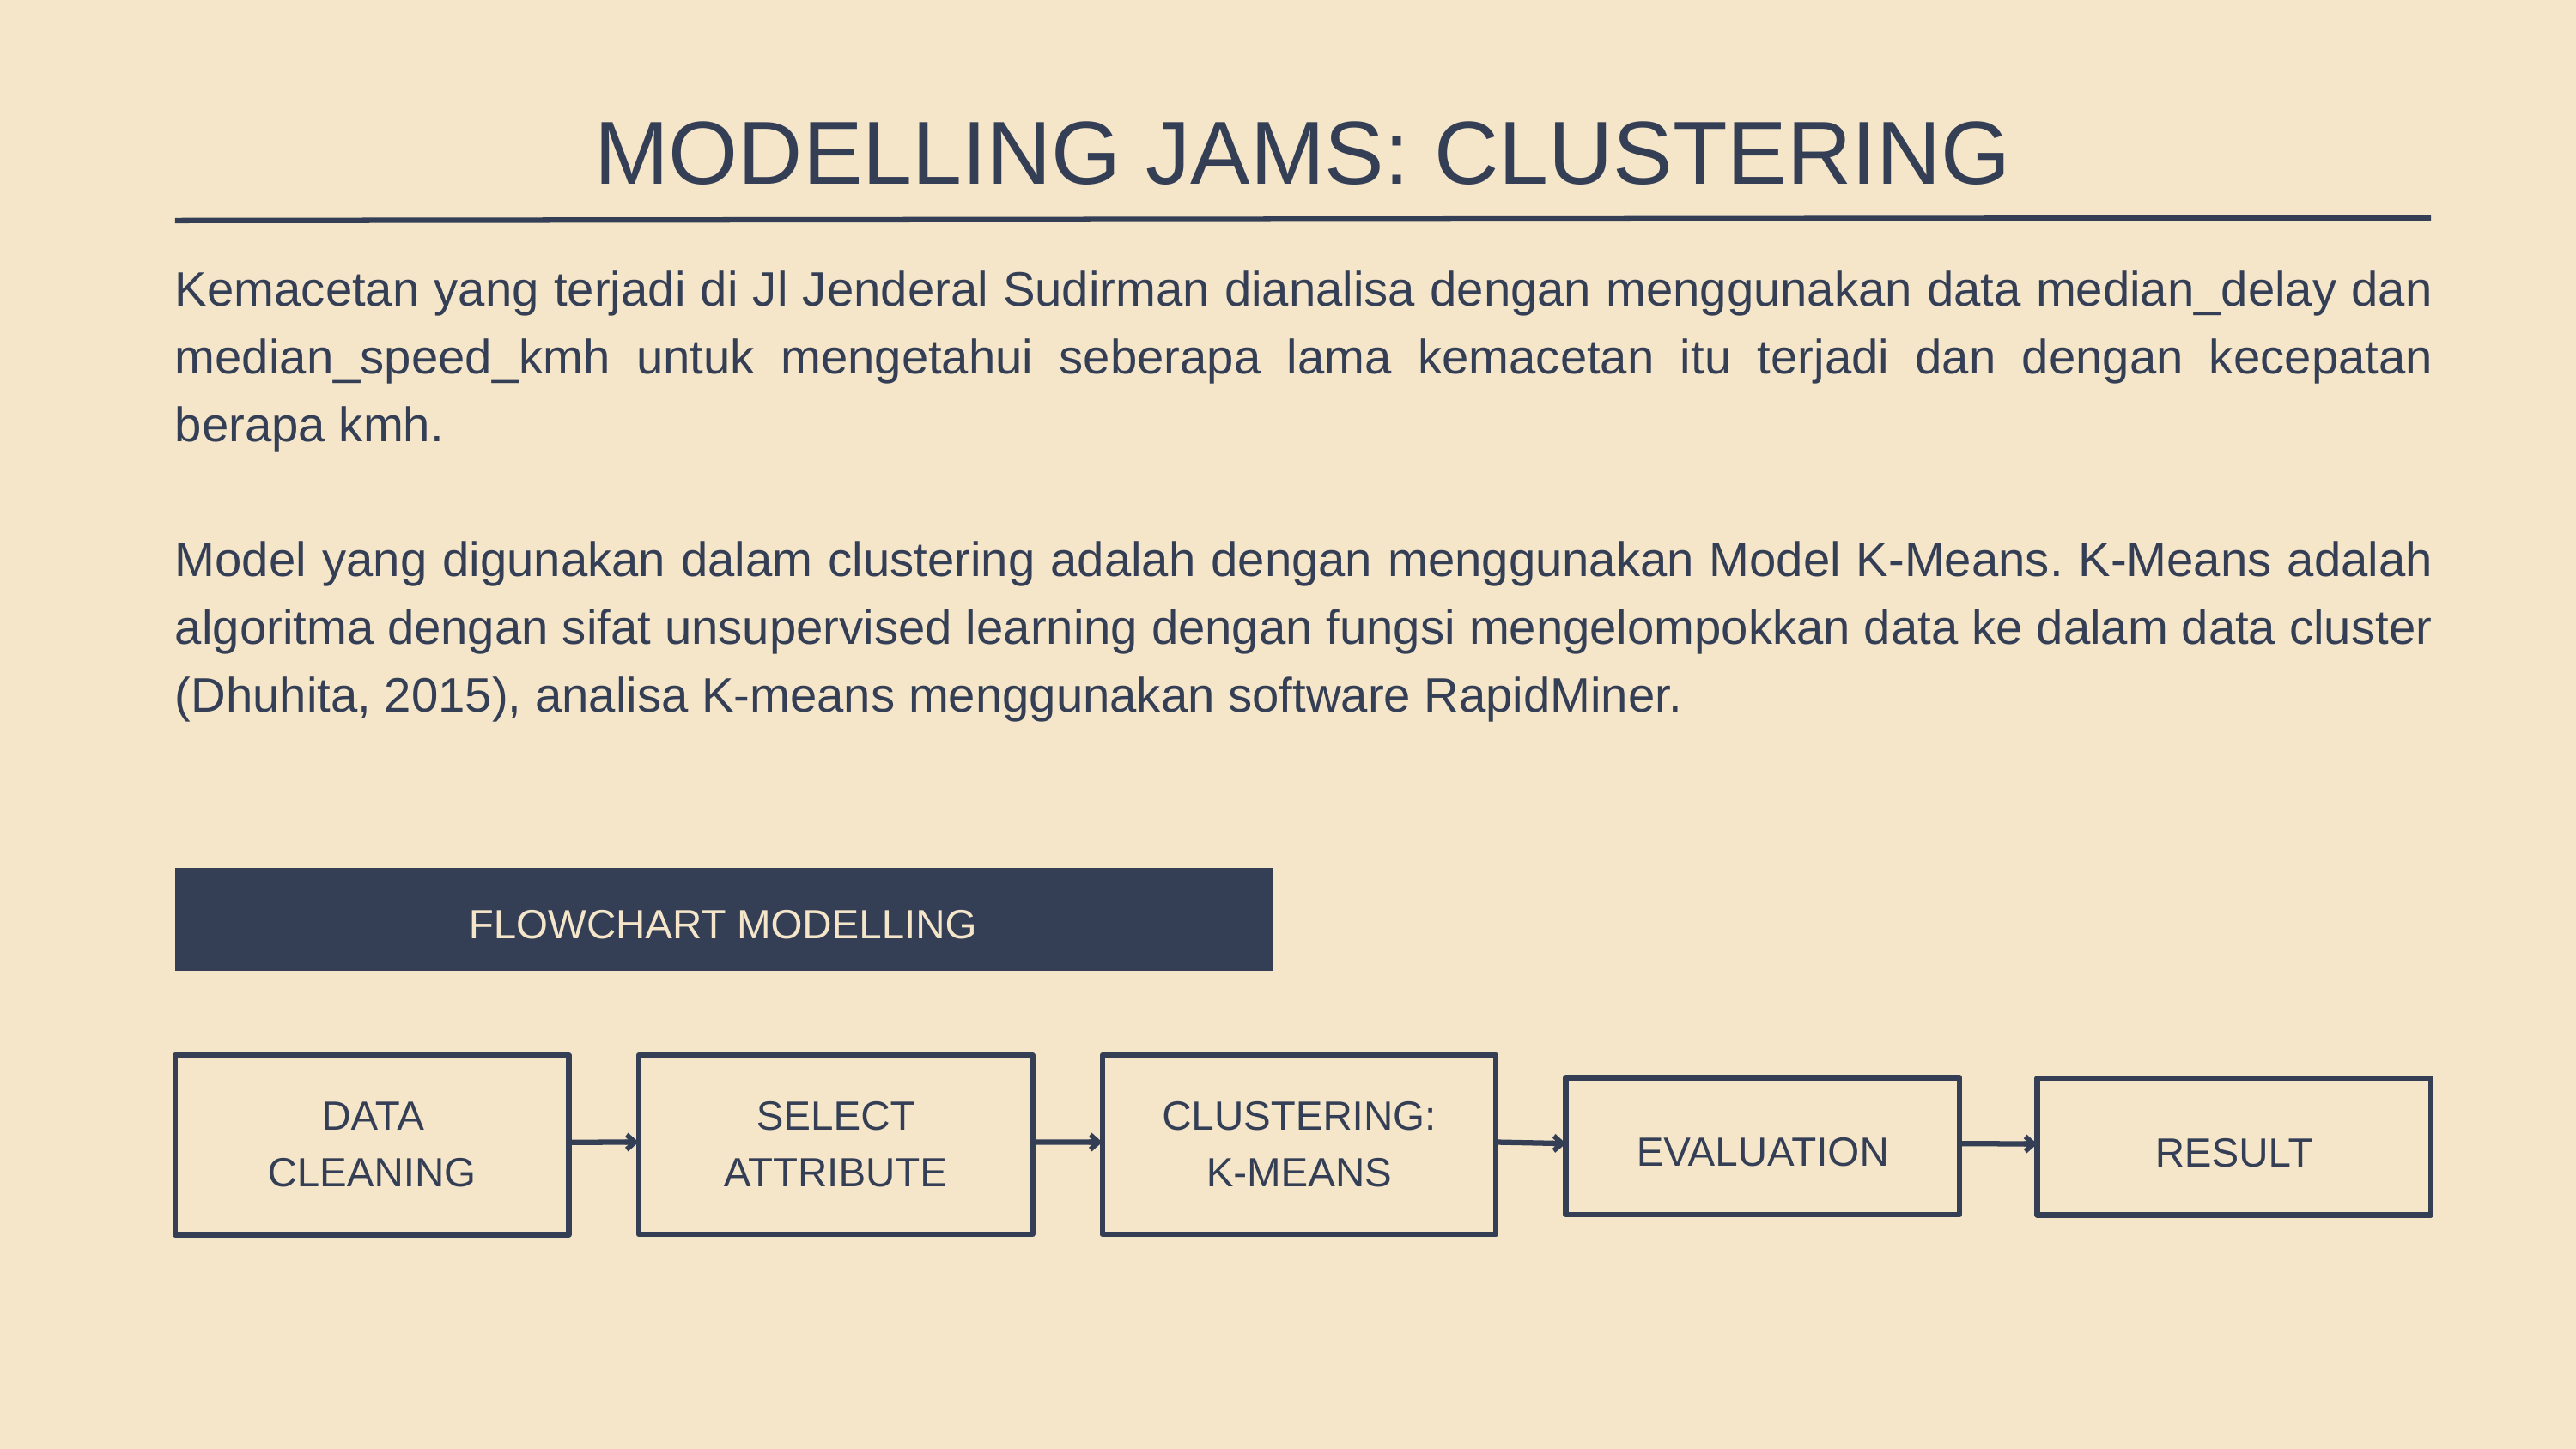

MODELLING JAMS: CLUSTERING

Kemacetan yang terjadi di Jl Jenderal Sudirman dianalisa dengan menggunakan data median_delay dan median_speed_kmh untuk mengetahui seberapa lama kemacetan itu terjadi dan dengan kecepatan berapa kmh.

Model yang digunakan dalam clustering adalah dengan menggunakan Model K-Means. K-Means adalah algoritma dengan sifat unsupervised learning dengan fungsi mengelompokkan data ke dalam data cluster (Dhuhita, 2015), analisa K-means menggunakan software RapidMiner.

FLOWCHART MODELLING

SELECT ATTRIBUTE
CLUSTERING: K-MEANS
DATA CLEANING
EVALUATION
RESULT